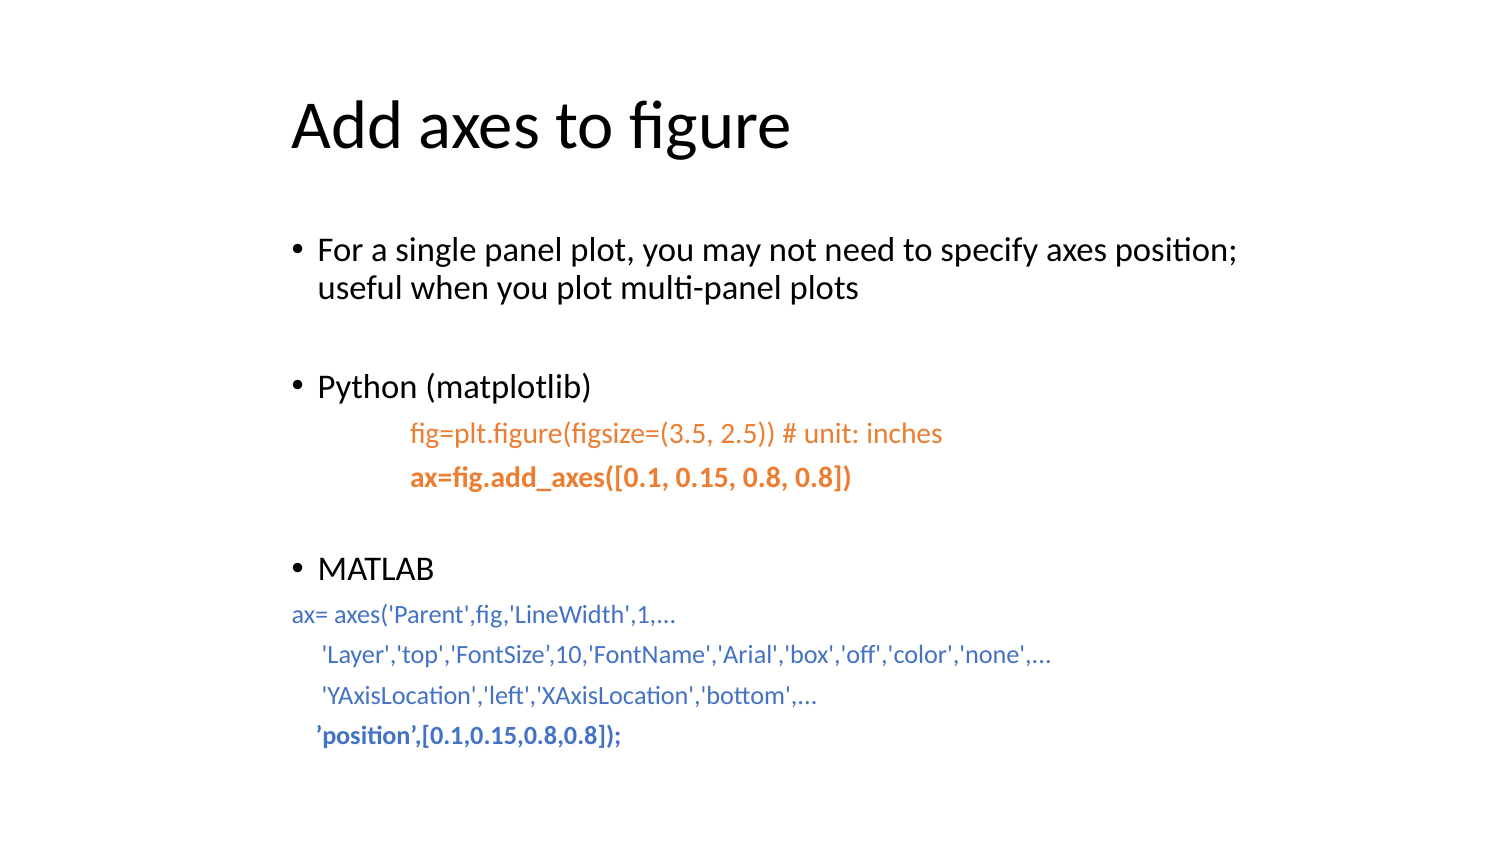

# Add axes to figure
For a single panel plot, you may not need to specify axes position; useful when you plot multi-panel plots

Python (matplotlib)
	fig=plt.figure(figsize=(3.5, 2.5)) # unit: inches
	ax=fig.add_axes([0.1, 0.15, 0.8, 0.8])

MATLAB
ax= axes('Parent',fig,'LineWidth',1,...
     'Layer','top','FontSize’,10,'FontName','Arial','box','off','color','none',...
     'YAxisLocation','left','XAxisLocation','bottom',...
    ’position’,[0.1,0.15,0.8,0.8]);